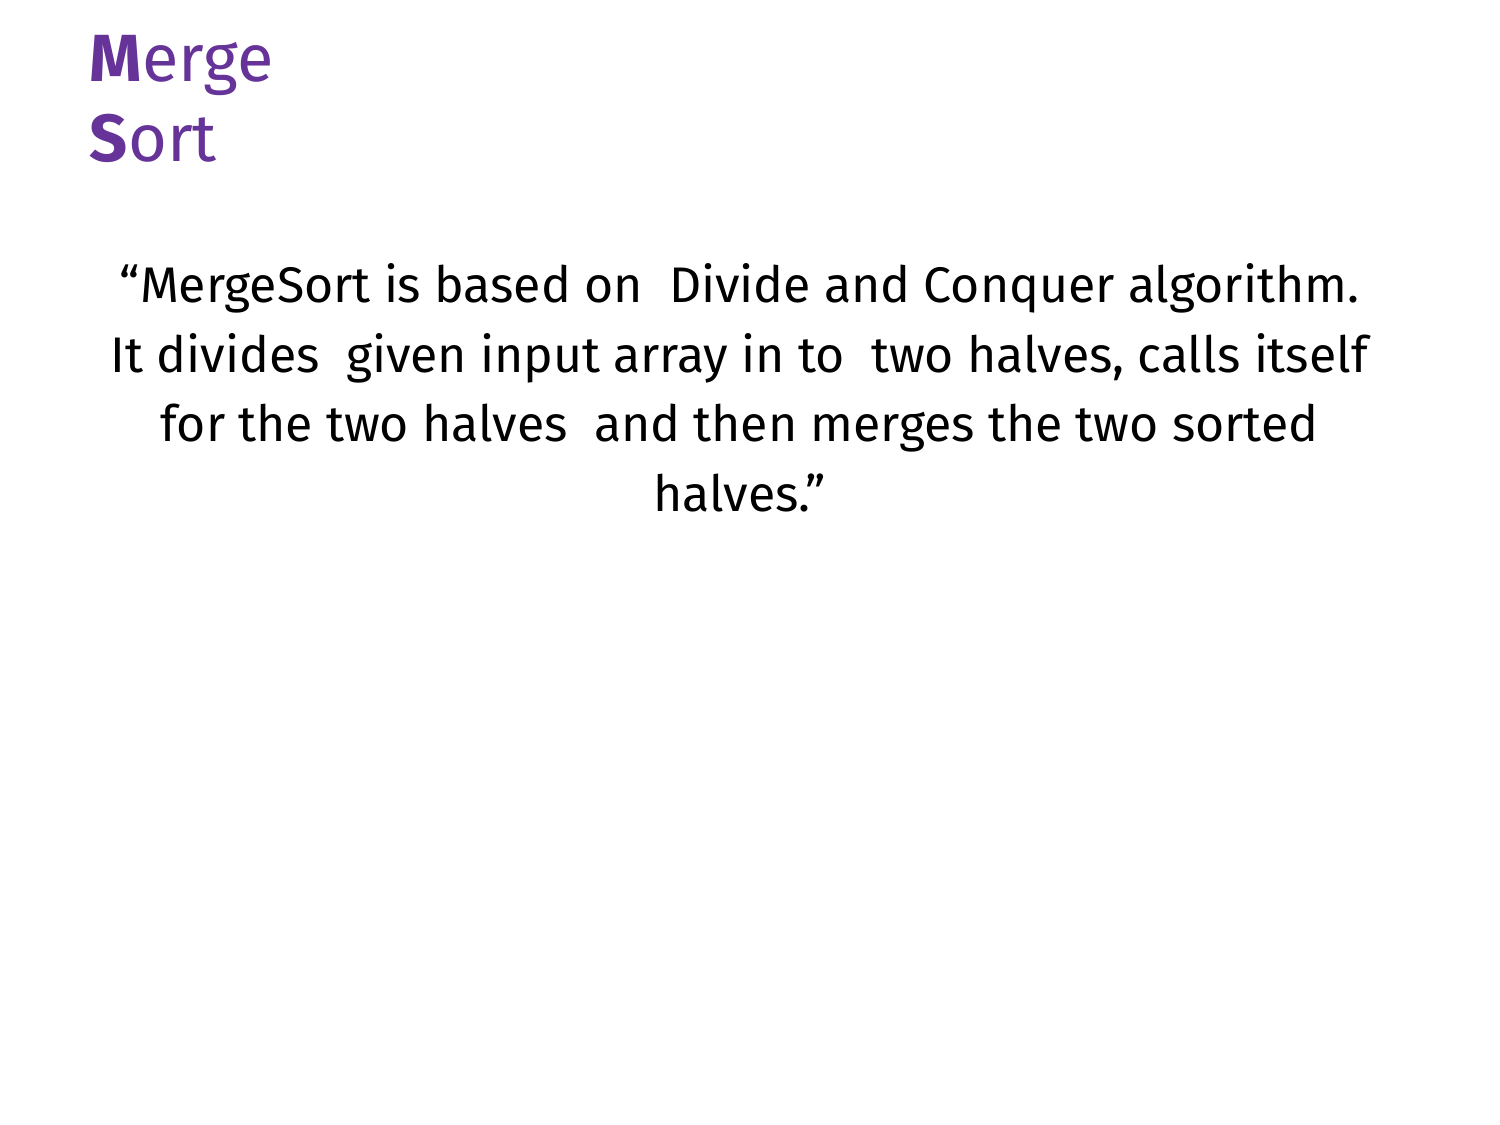

# Merge Sort
“MergeSort is based on  Divide and Conquer algorithm. It divides  given input array in to  two halves, calls itself for the two halves  and then merges the two sorted halves.”